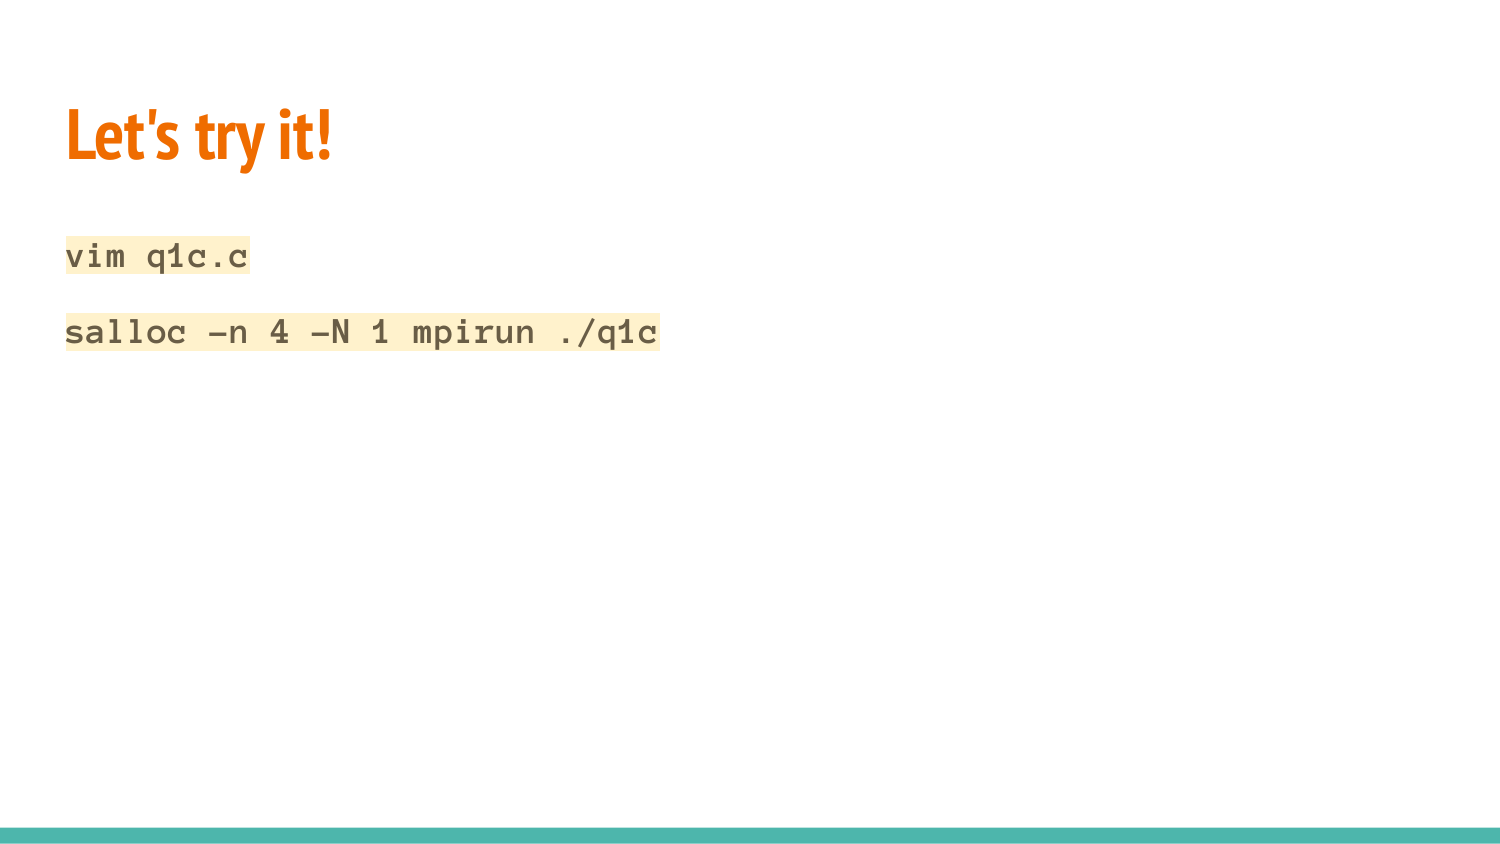

# Let's try it!
vim q1c.c
salloc -n 4 -N 1 mpirun ./q1c